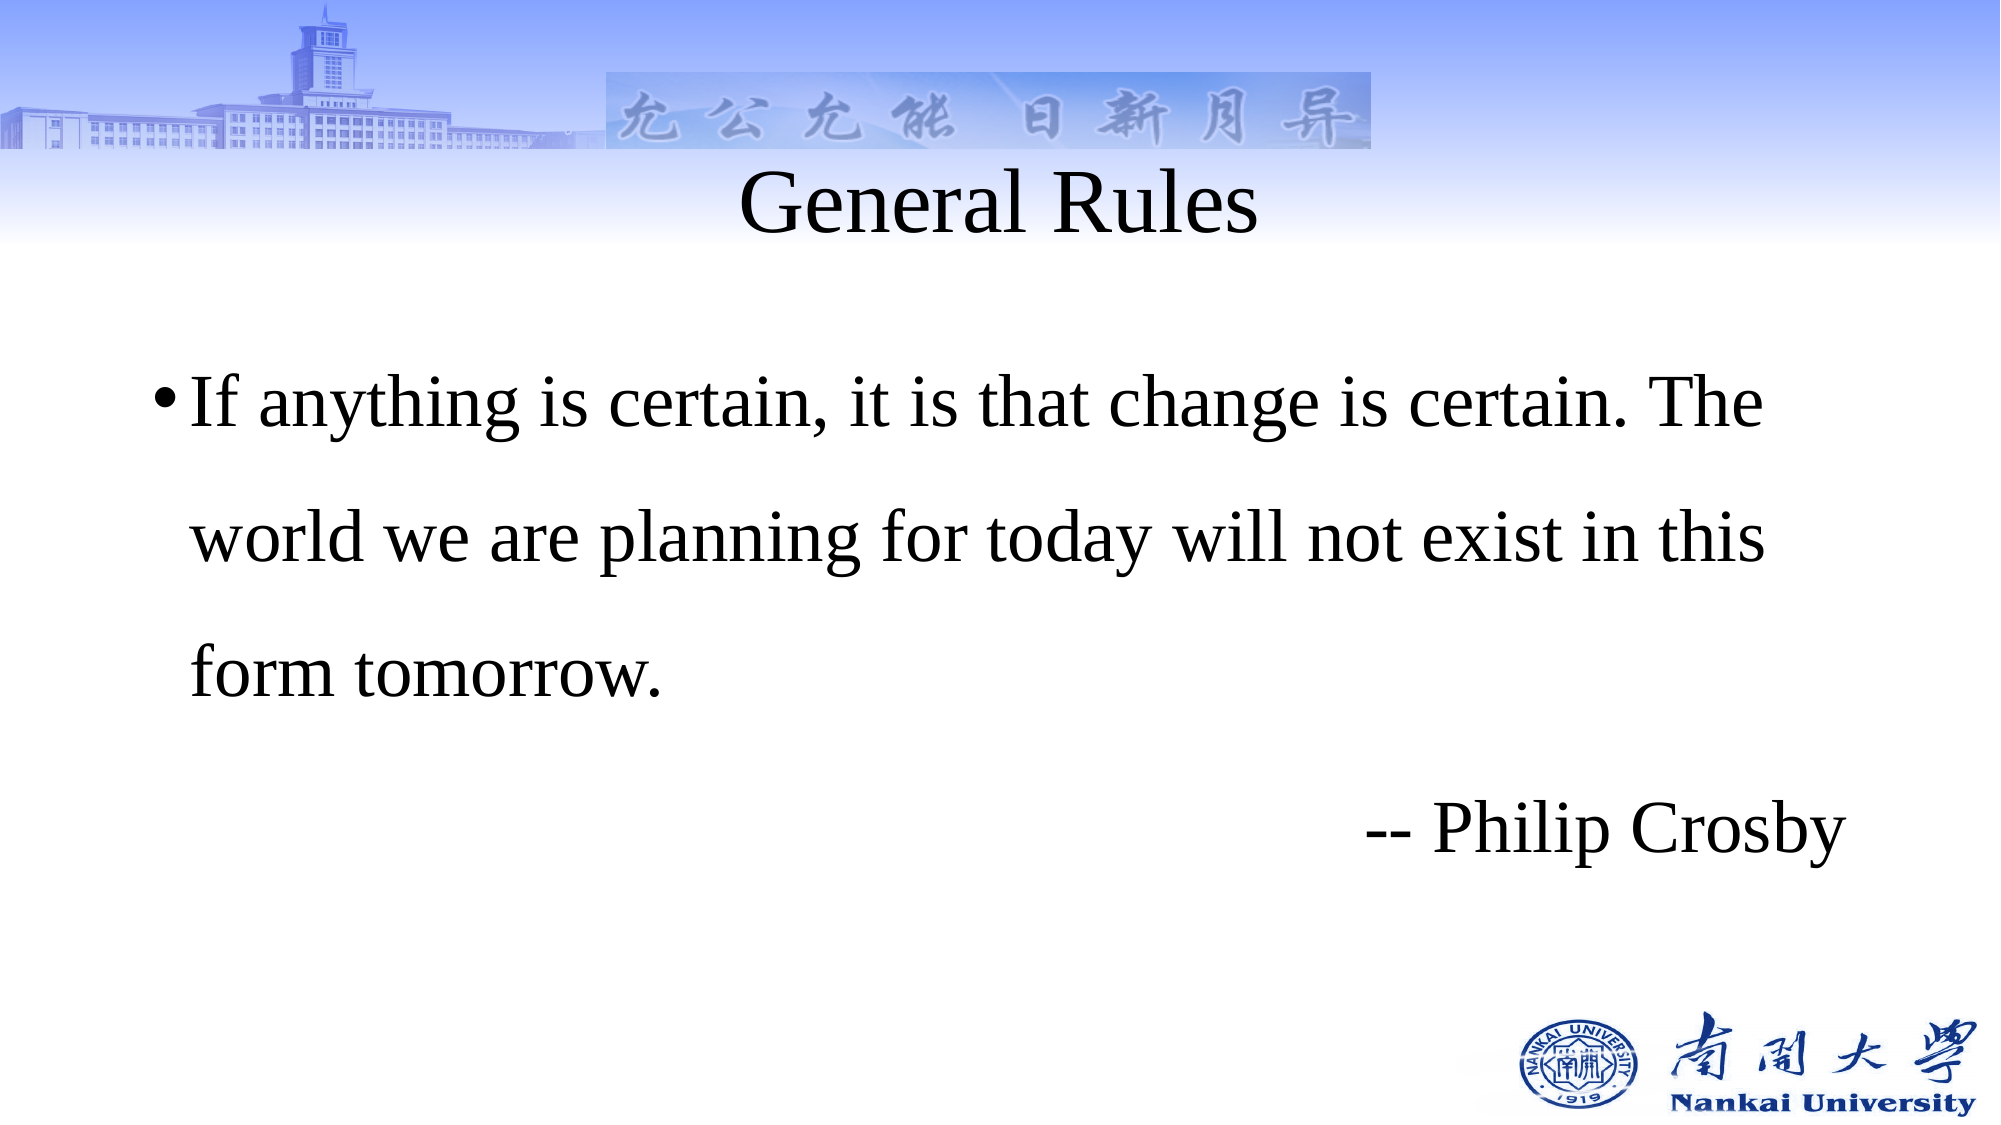

# General Rules
If anything is certain, it is that change is certain. The world we are planning for today will not exist in this form tomorrow.
-- Philip Crosby